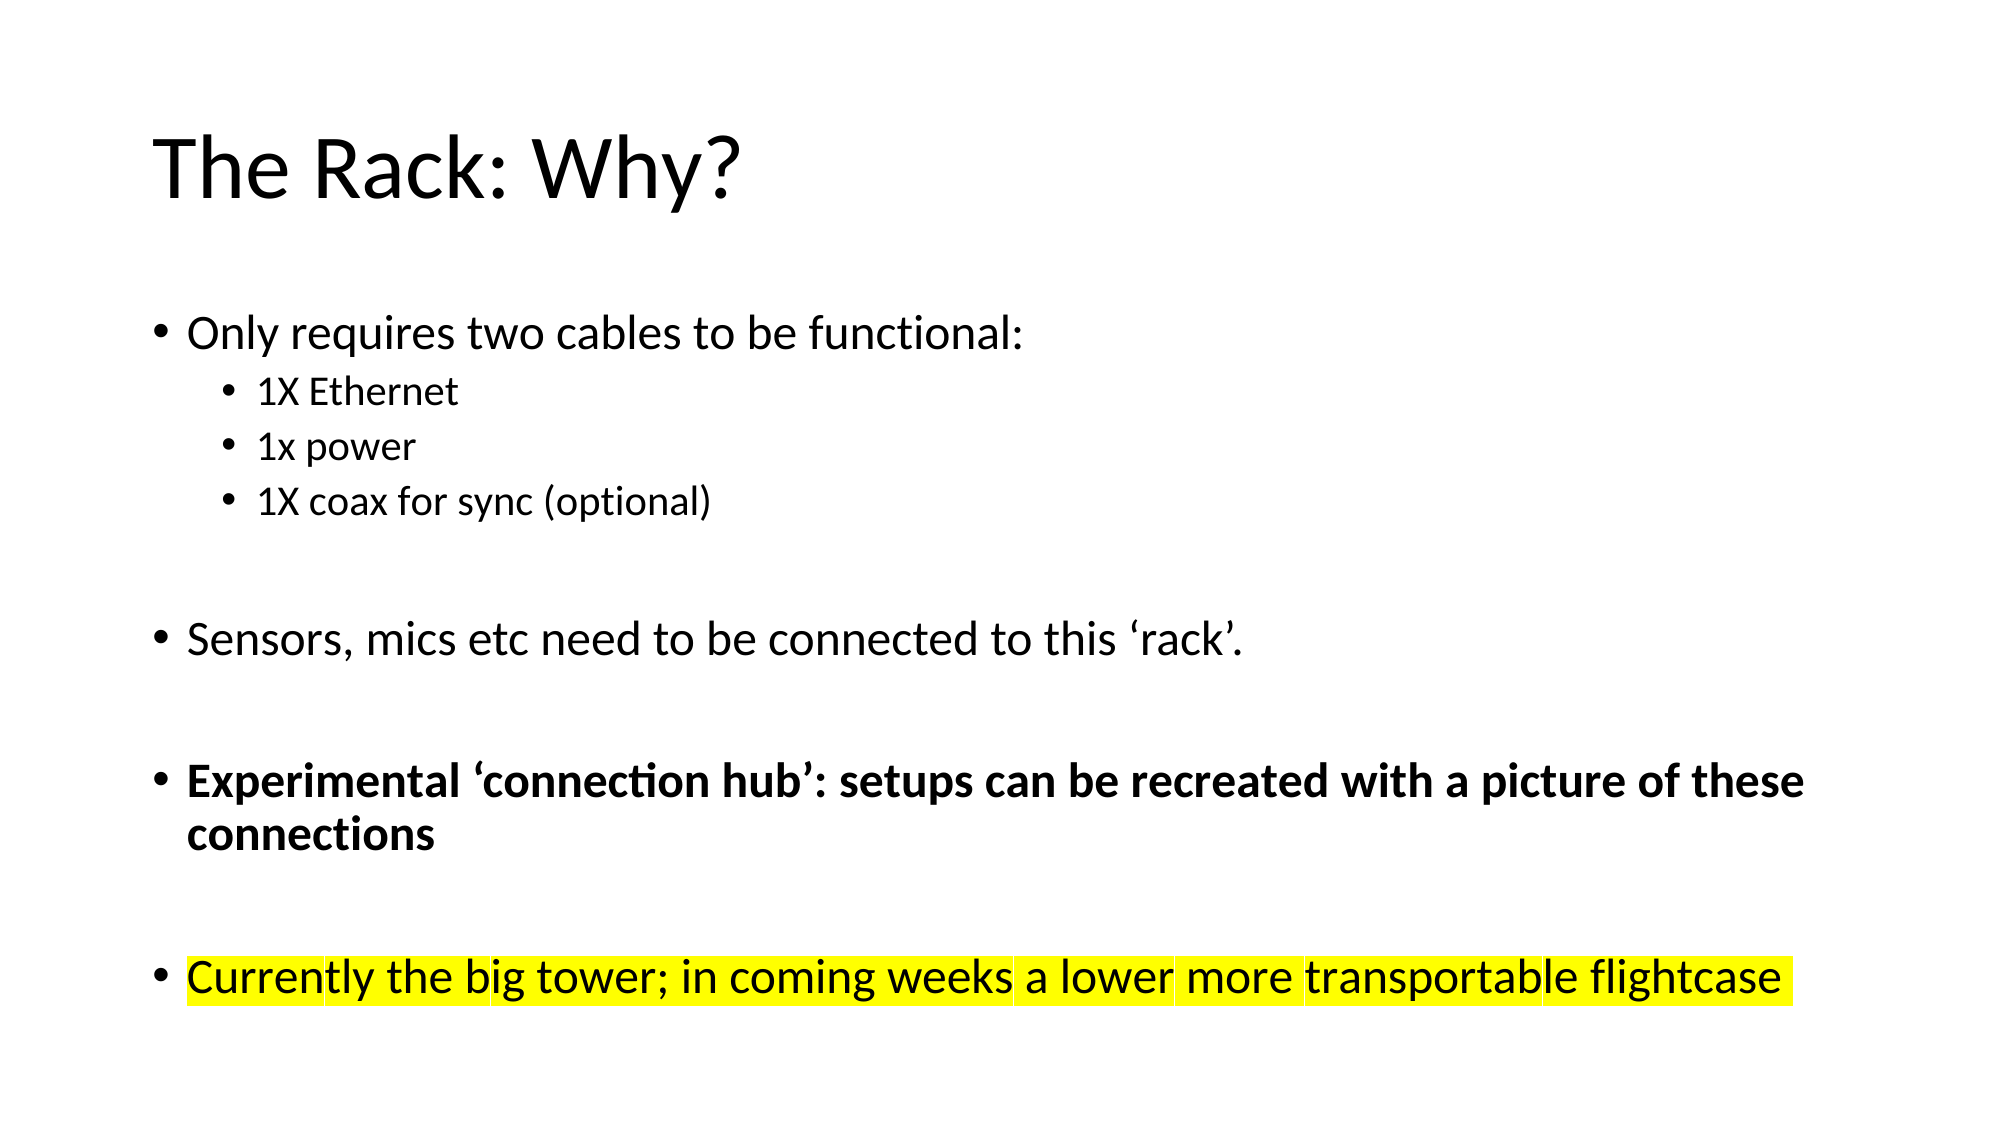

# The Rack: Why?
Only requires two cables to be functional:
1X Ethernet
1x power
1X coax for sync (optional)

Sensors, mics etc need to be connected to this ‘rack’.

Experimental ‘connection hub’: setups can be recreated with a picture of these connections

Currently the big tower; in coming weeks a lower more transportable flightcase